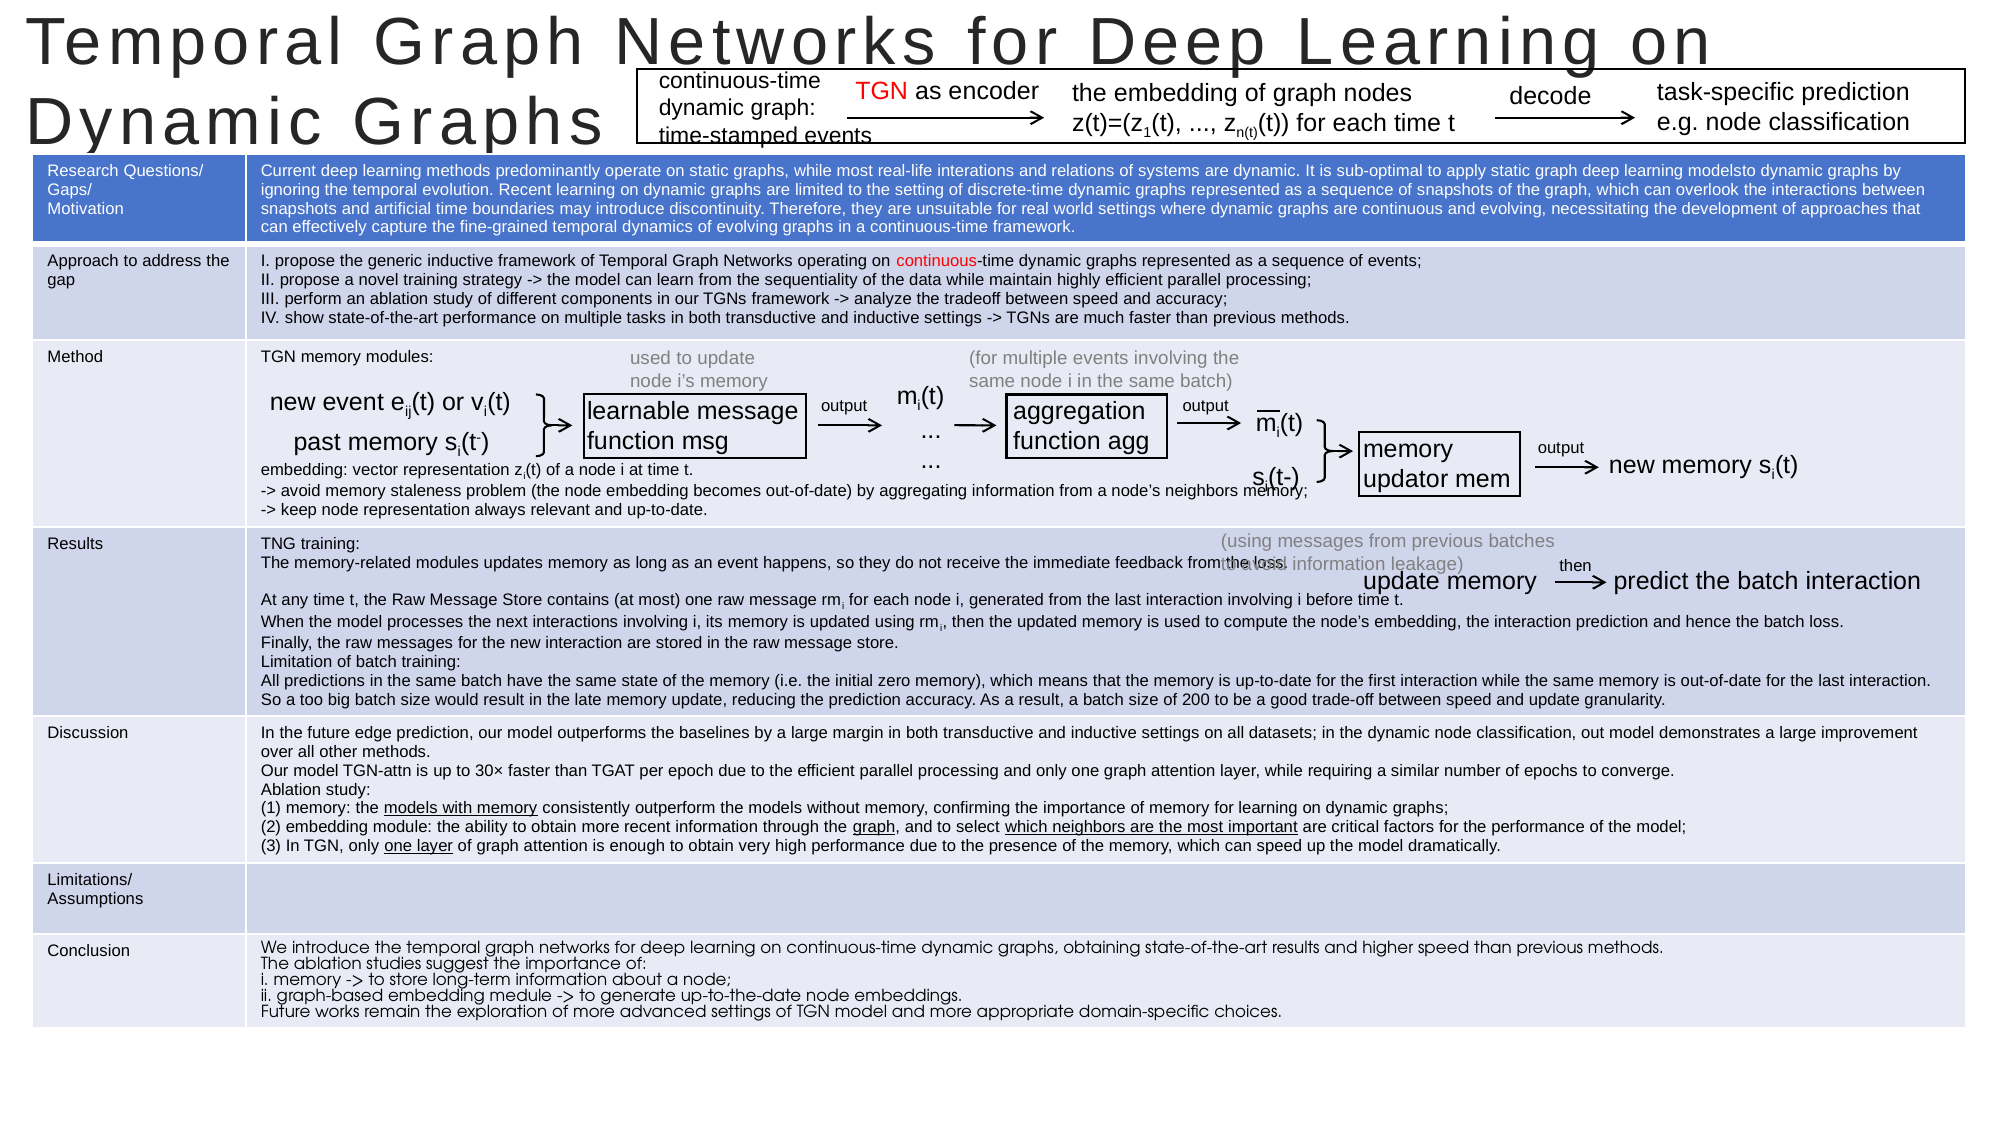

# Temporal Graph Networks for Deep Learning on Dynamic Graphs
continuous-time dynamic graph:
time-stamped events
TGN as encoder
task-specific prediction
e.g. node classification

the embedding of graph nodes z(t)=(z1(t), ..., zn(t)(t)) for each time t
decode
| Research Questions/ Gaps/ Motivation | Current deep learning methods predominantly operate on static graphs, while most real-life interations and relations of systems are dynamic. It is sub-optimal to apply static graph deep learning modelsto dynamic graphs by ignoring the temporal evolution. Recent learning on dynamic graphs are limited to the setting of discrete-time dynamic graphs represented as a sequence of snapshots of the graph, which can overlook the interactions between snapshots and artificial time boundaries may introduce discontinuity. Therefore, they are unsuitable for real world settings where dynamic graphs are continuous and evolving, necessitating the development of approaches that can effectively capture the fine-grained temporal dynamics of evolving graphs in a continuous-time framework. |
| --- | --- |
| Approach to address the gap | I. propose the generic inductive framework of Temporal Graph Networks operating on continuous-time dynamic graphs represented as a sequence of events; II. propose a novel training strategy -> the model can learn from the sequentiality of the data while maintain highly efficient parallel processing; III. perform an ablation study of different components in our TGNs framework -> analyze the tradeoff between speed and accuracy; IV. show state-of-the-art performance on multiple tasks in both transductive and inductive settings -> TGNs are much faster than previous methods. |
| Method | TGN memory modules: embedding: vector representation zi(t) of a node i at time t. -> avoid memory staleness problem (the node embedding becomes out-of-date) by aggregating information from a node’s neighbors memory; -> keep node representation always relevant and up-to-date. |
| Results | TNG training: The memory-related modules updates memory as long as an event happens, so they do not receive the immediate feedback from the loss. At any time t, the Raw Message Store contains (at most) one raw message rmi for each node i, generated from the last interaction involving i before time t. When the model processes the next interactions involving i, its memory is updated using rmi, then the updated memory is used to compute the node’s embedding, the interaction prediction and hence the batch loss. Finally, the raw messages for the new interaction are stored in the raw message store. Limitation of batch training: All predictions in the same batch have the same state of the memory (i.e. the initial zero memory), which means that the memory is up-to-date for the first interaction while the same memory is out-of-date for the last interaction. So a too big batch size would result in the late memory update, reducing the prediction accuracy. As a result, a batch size of 200 to be a good trade-off between speed and update granularity. |
| Discussion | In the future edge prediction, our model outperforms the baselines by a large margin in both transductive and inductive settings on all datasets; in the dynamic node classification, out model demonstrates a large improvement over all other methods. Our model TGN-attn is up to 30× faster than TGAT per epoch due to the efficient parallel processing and only one graph attention layer, while requiring a similar number of epochs to converge. Ablation study: (1) memory: the models with memory consistently outperform the models without memory, confirming the importance of memory for learning on dynamic graphs; (2) embedding module: the ability to obtain more recent information through the graph, and to select which neighbors are the most important are critical factors for the performance of the model; (3) In TGN, only one layer of graph attention is enough to obtain very high performance due to the presence of the memory, which can speed up the model dramatically. |
| Limitations/ Assumptions |  |
| Conclusion | We introduce the temporal graph networks for deep learning on continuous-time dynamic graphs, obtaining state-of-the-art results and higher speed than previous methods. The ablation studies suggest the importance of: i. memory -> to store long-term information about a node; ii. graph-based embedding medule -> to generate up-to-the-date node embeddings. Future works remain the exploration of more advanced settings of TGN model and more appropriate domain-specific choices. |
used to update node i’s memory
(for multiple events involving the same node i in the same batch)
mi(t)
...
...
new event eij(t) or vi(t)
learnable message function msg
output
aggregation
function agg

output

mi(t)
past memory si(t-)

memory updator mem
output

new memory si(t)
si(t-)
(using messages from previous batches to avoid information leakage)
then
update memory
predict the batch interaction
7